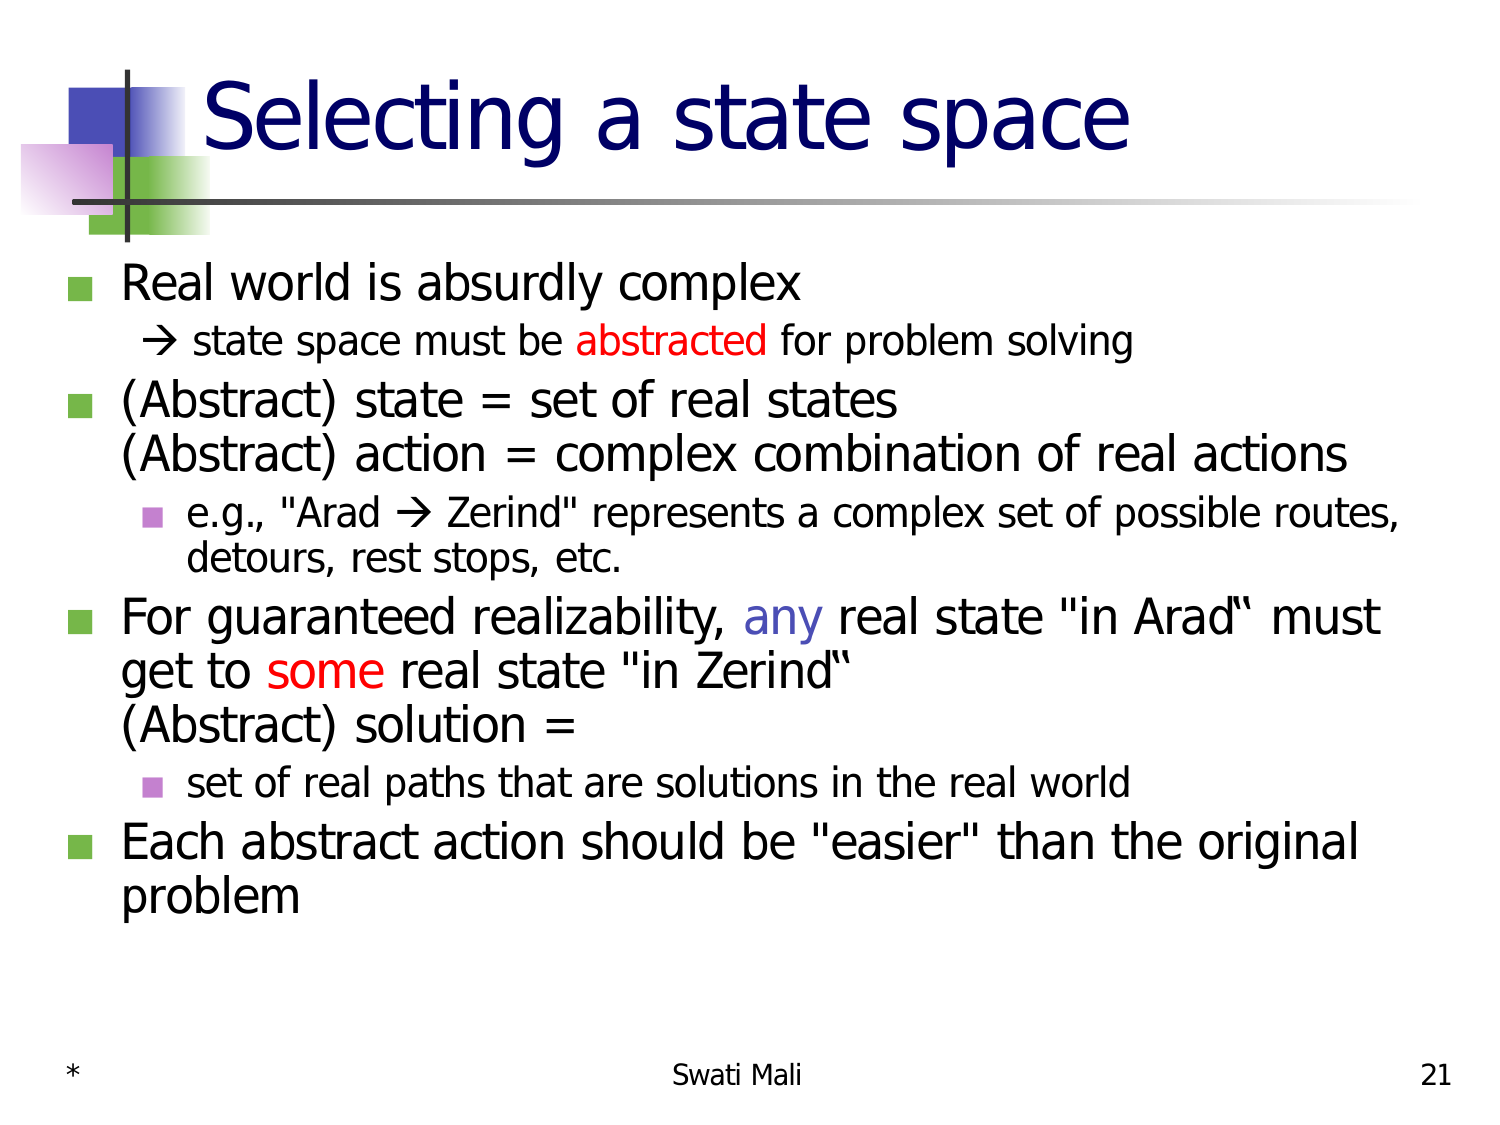

# Selecting a state space
Real world is absurdly complex
🡪 state space must be abstracted for problem solving
(Abstract) state = set of real states
(Abstract) action = complex combination of real actions
e.g., "Arad 🡪 Zerind" represents a complex set of possible routes, detours, rest stops, etc.
For guaranteed realizability, any real state "in Arad“ must get to some real state "in Zerind“
(Abstract) solution =
set of real paths that are solutions in the real world
Each abstract action should be "easier" than the original problem
*
Swati Mali
21